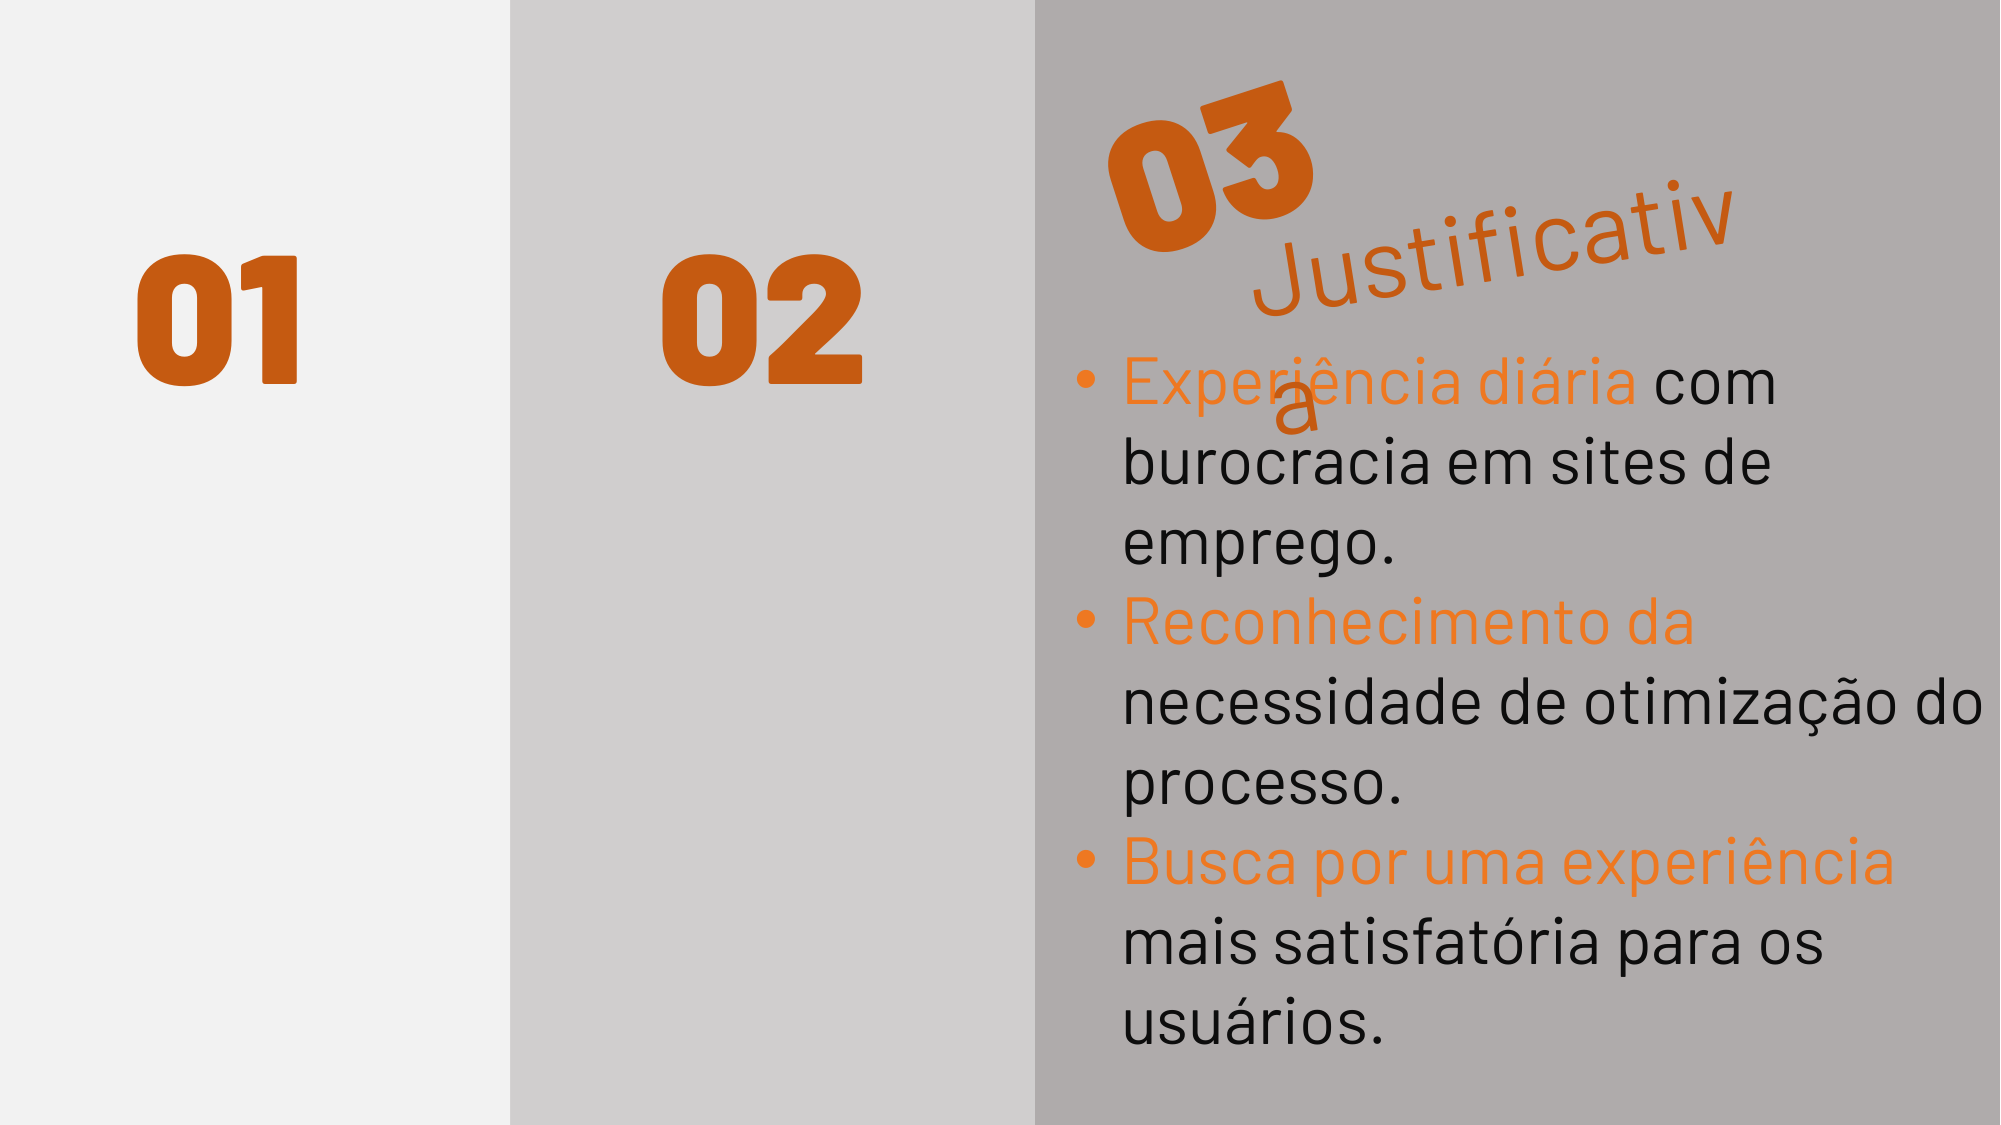

03
Justificativa
01
02
Experiência diária com burocracia em sites de emprego.
Reconhecimento da necessidade de otimização do processo.
Busca por uma experiência mais satisfatória para os usuários.